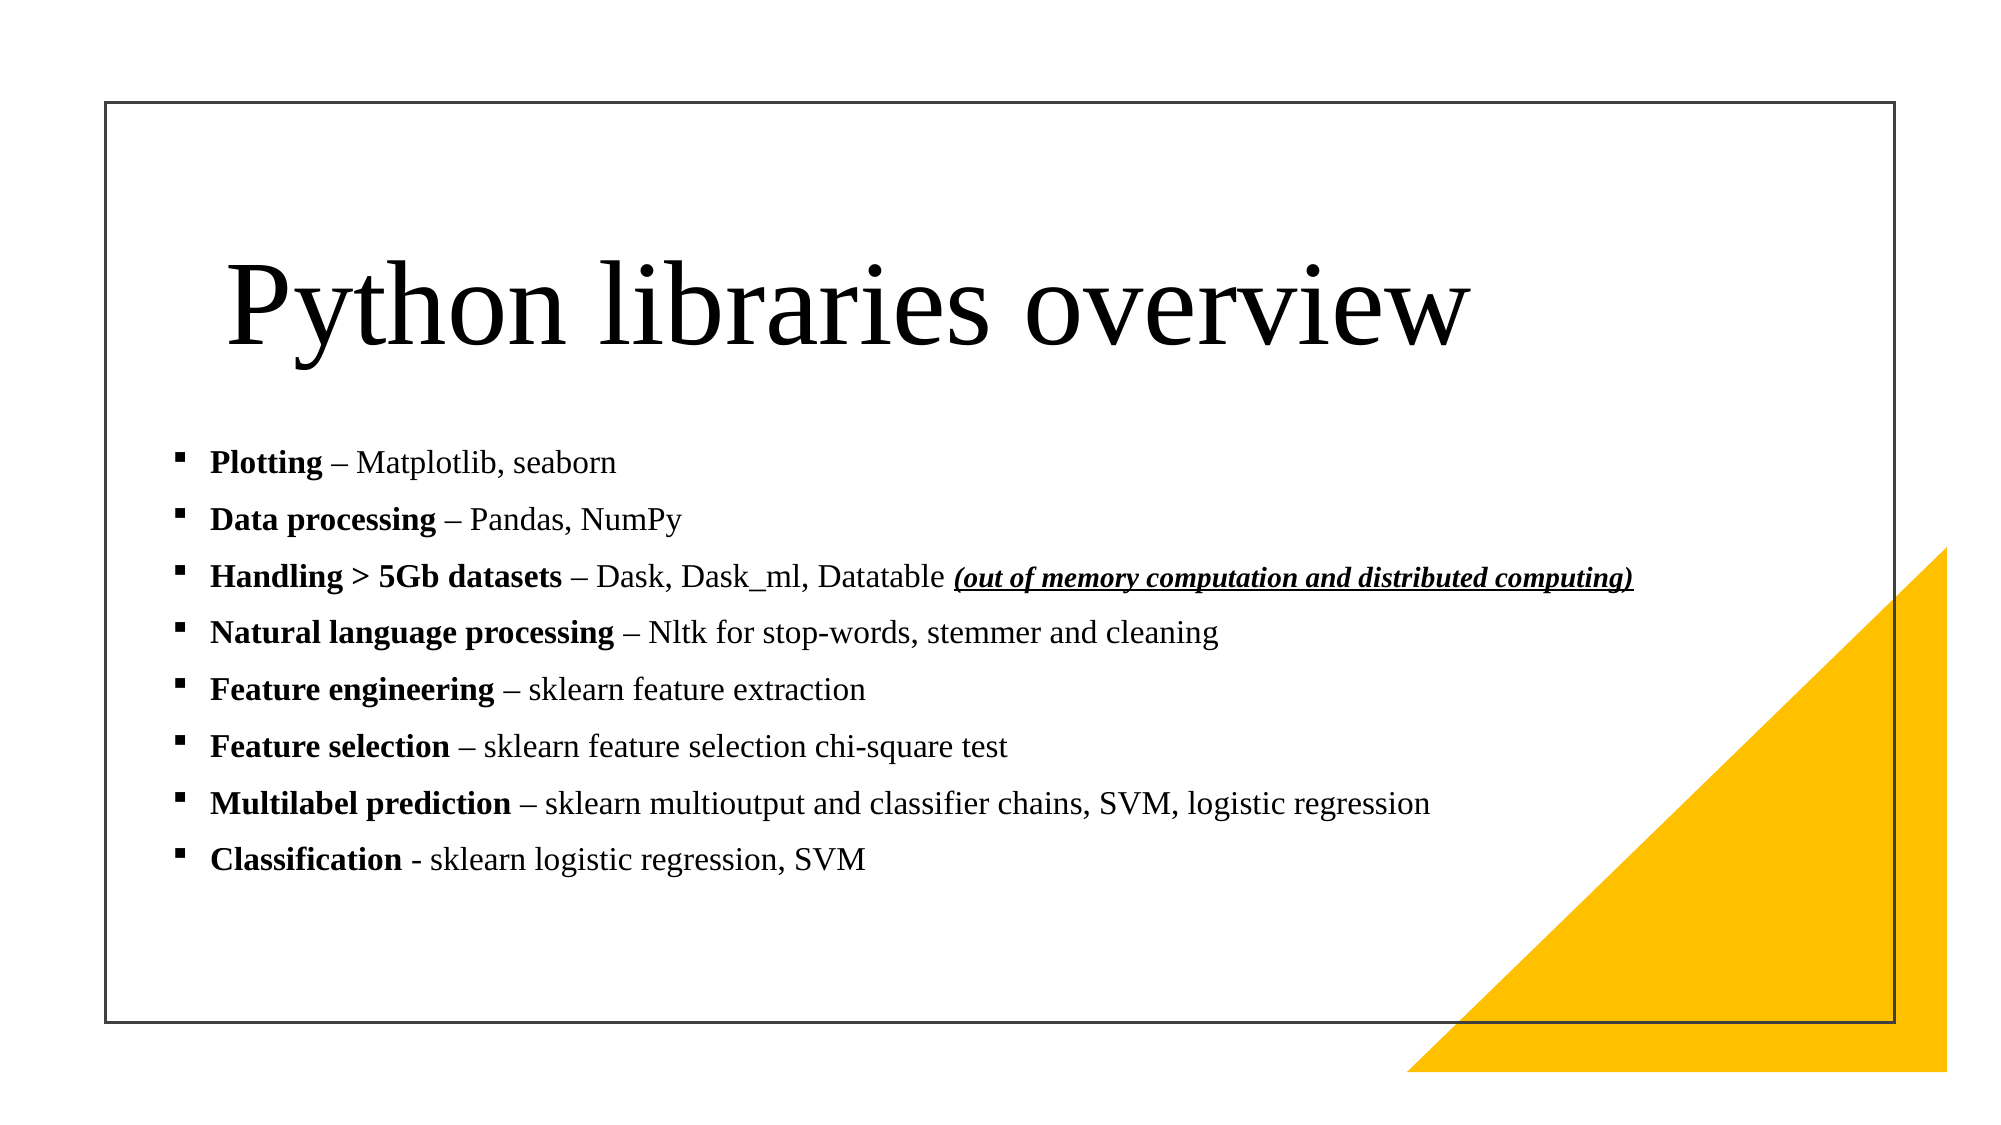

# Python libraries overview
Plotting – Matplotlib, seaborn
Data processing – Pandas, NumPy
Handling > 5Gb datasets – Dask, Dask_ml, Datatable (out of memory computation and distributed computing)
Natural language processing – Nltk for stop-words, stemmer and cleaning
Feature engineering – sklearn feature extraction
Feature selection – sklearn feature selection chi-square test
Multilabel prediction – sklearn multioutput and classifier chains, SVM, logistic regression
Classification - sklearn logistic regression, SVM